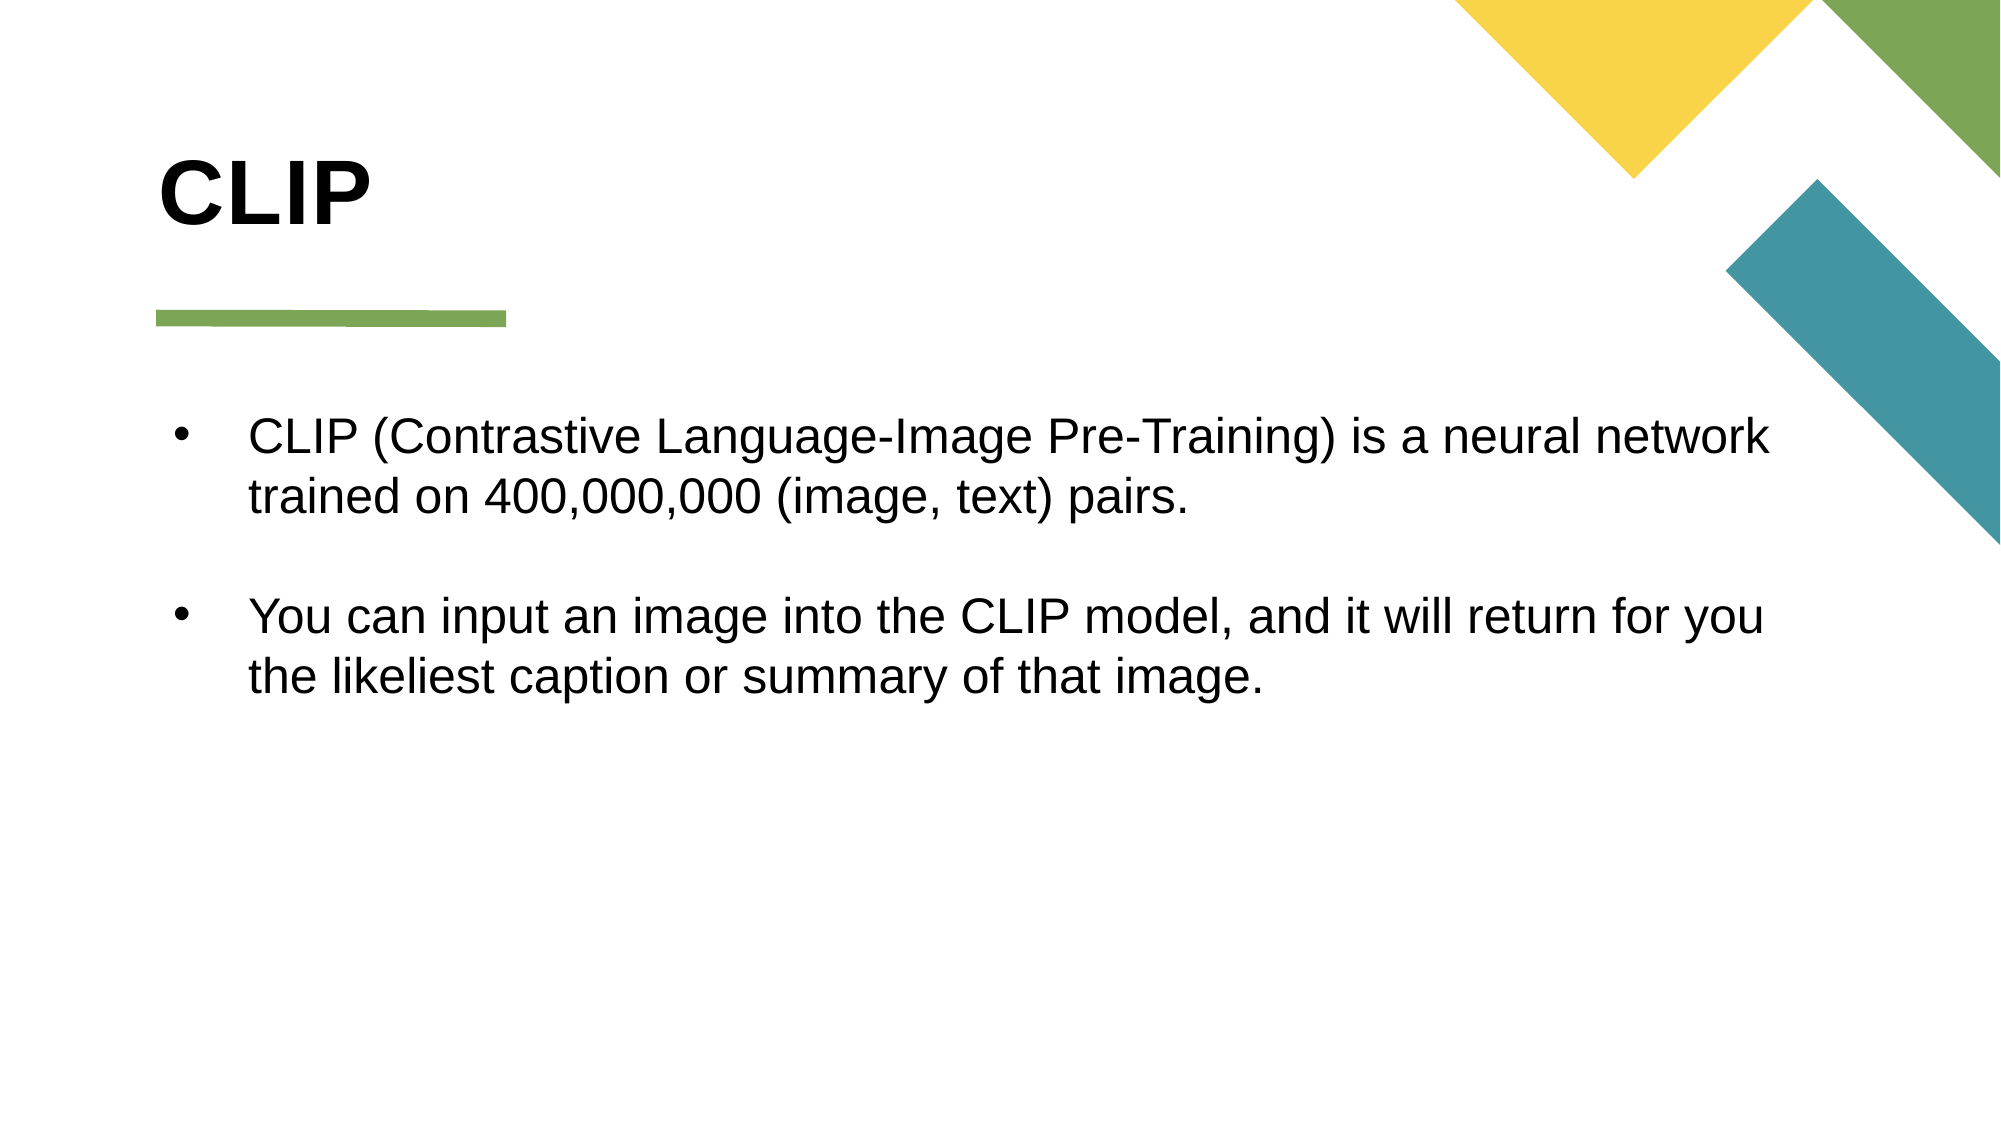

# CLIP
CLIP (Contrastive Language-Image Pre-Training) is a neural network trained on 400,000,000 (image, text) pairs.

You can input an image into the CLIP model, and it will return for you the likeliest caption or summary of that image.